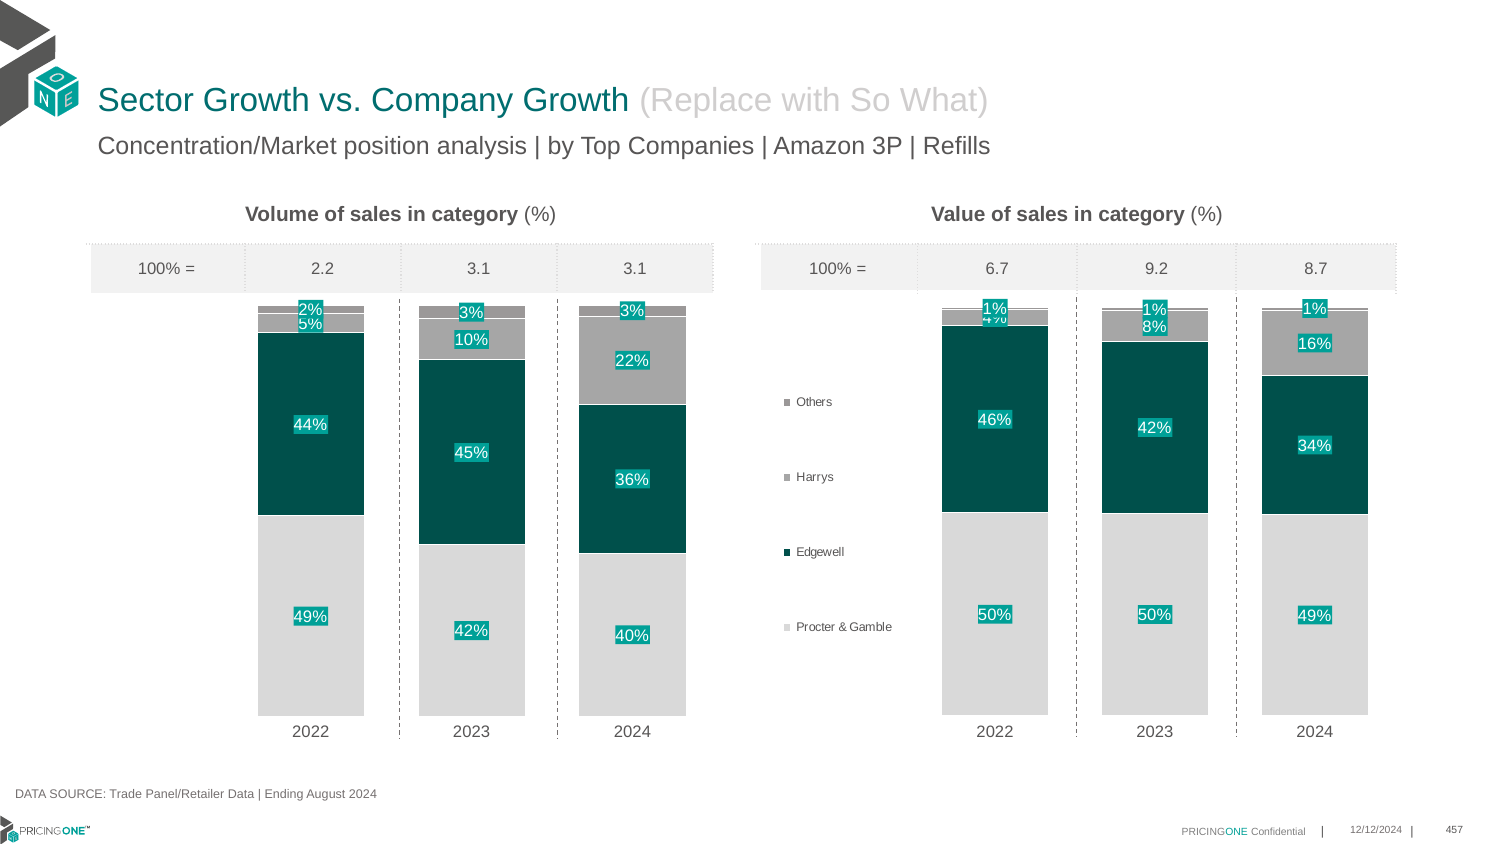

# Sector Growth vs. Company Growth (Replace with So What)
Concentration/Market position analysis | by Top Companies | Amazon 3P | Refills
| Volume of sales in category (%) |  |  |  |
| --- | --- | --- | --- |
| 100% = | 2.2 | 3.1 | 3.1 |
| Value of sales in category (%) |  |  |  |
| --- | --- | --- | --- |
| 100% = | 6.7 | 9.2 | 8.7 |

### Chart

| Category | Procter & Gamble | Edgewell | Harrys | Others |
|---|---|---|---|---|
| 2022 | 0.48785382389173343 | 0.4449319602219067 | 0.04816823778402887 | 0.019045978102331017 |
| 2023 | 0.4170895699350629 | 0.45016853156693315 | 0.09991635309936522 | 0.03282554539863872 |
| 2024 | 0.396809256271903 | 0.3621039582323445 | 0.21508530741661966 | 0.026001478079132858 |

### Chart

| Category | Procter & Gamble | Edgewell | Harrys | Others |
|---|---|---|---|---|
| 2022 | 0.49734142631163136 | 0.4566605972301731 | 0.04065898267684145 | 0.005338993781354049 |
| 2023 | 0.496094918574667 | 0.4184385492409753 | 0.07597606411732091 | 0.009490468067036796 |
| 2024 | 0.4930751583229043 | 0.3389068705024886 | 0.16059688620752977 | 0.007421084967077354 |
DATA SOURCE: Trade Panel/Retailer Data | Ending August 2024

12/12/2024
457